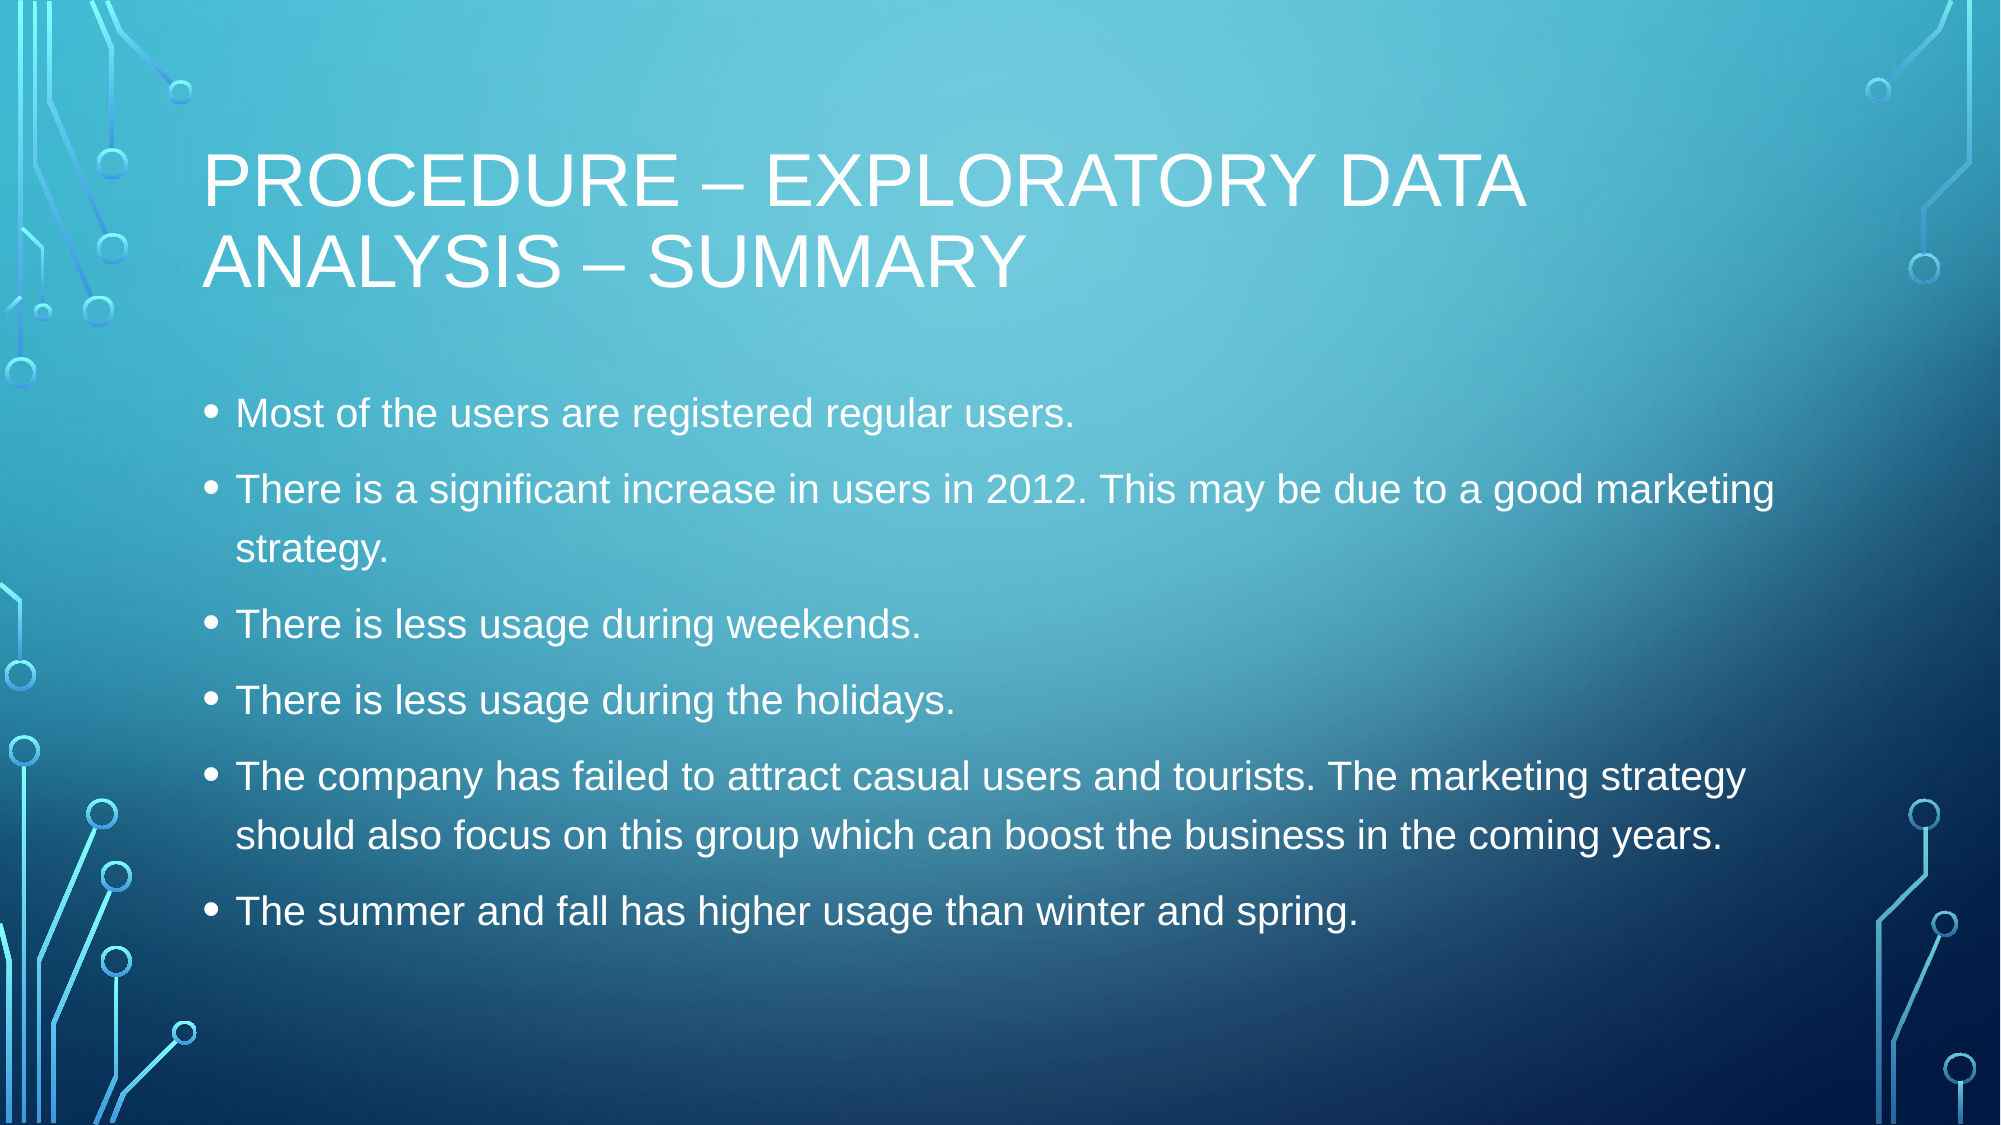

# Procedure – Exploratory Data Analysis – Summary
Most of the users are registered regular users.
There is a significant increase in users in 2012. This may be due to a good marketing strategy.
There is less usage during weekends.
There is less usage during the holidays.
The company has failed to attract casual users and tourists. The marketing strategy should also focus on this group which can boost the business in the coming years.
The summer and fall has higher usage than winter and spring.